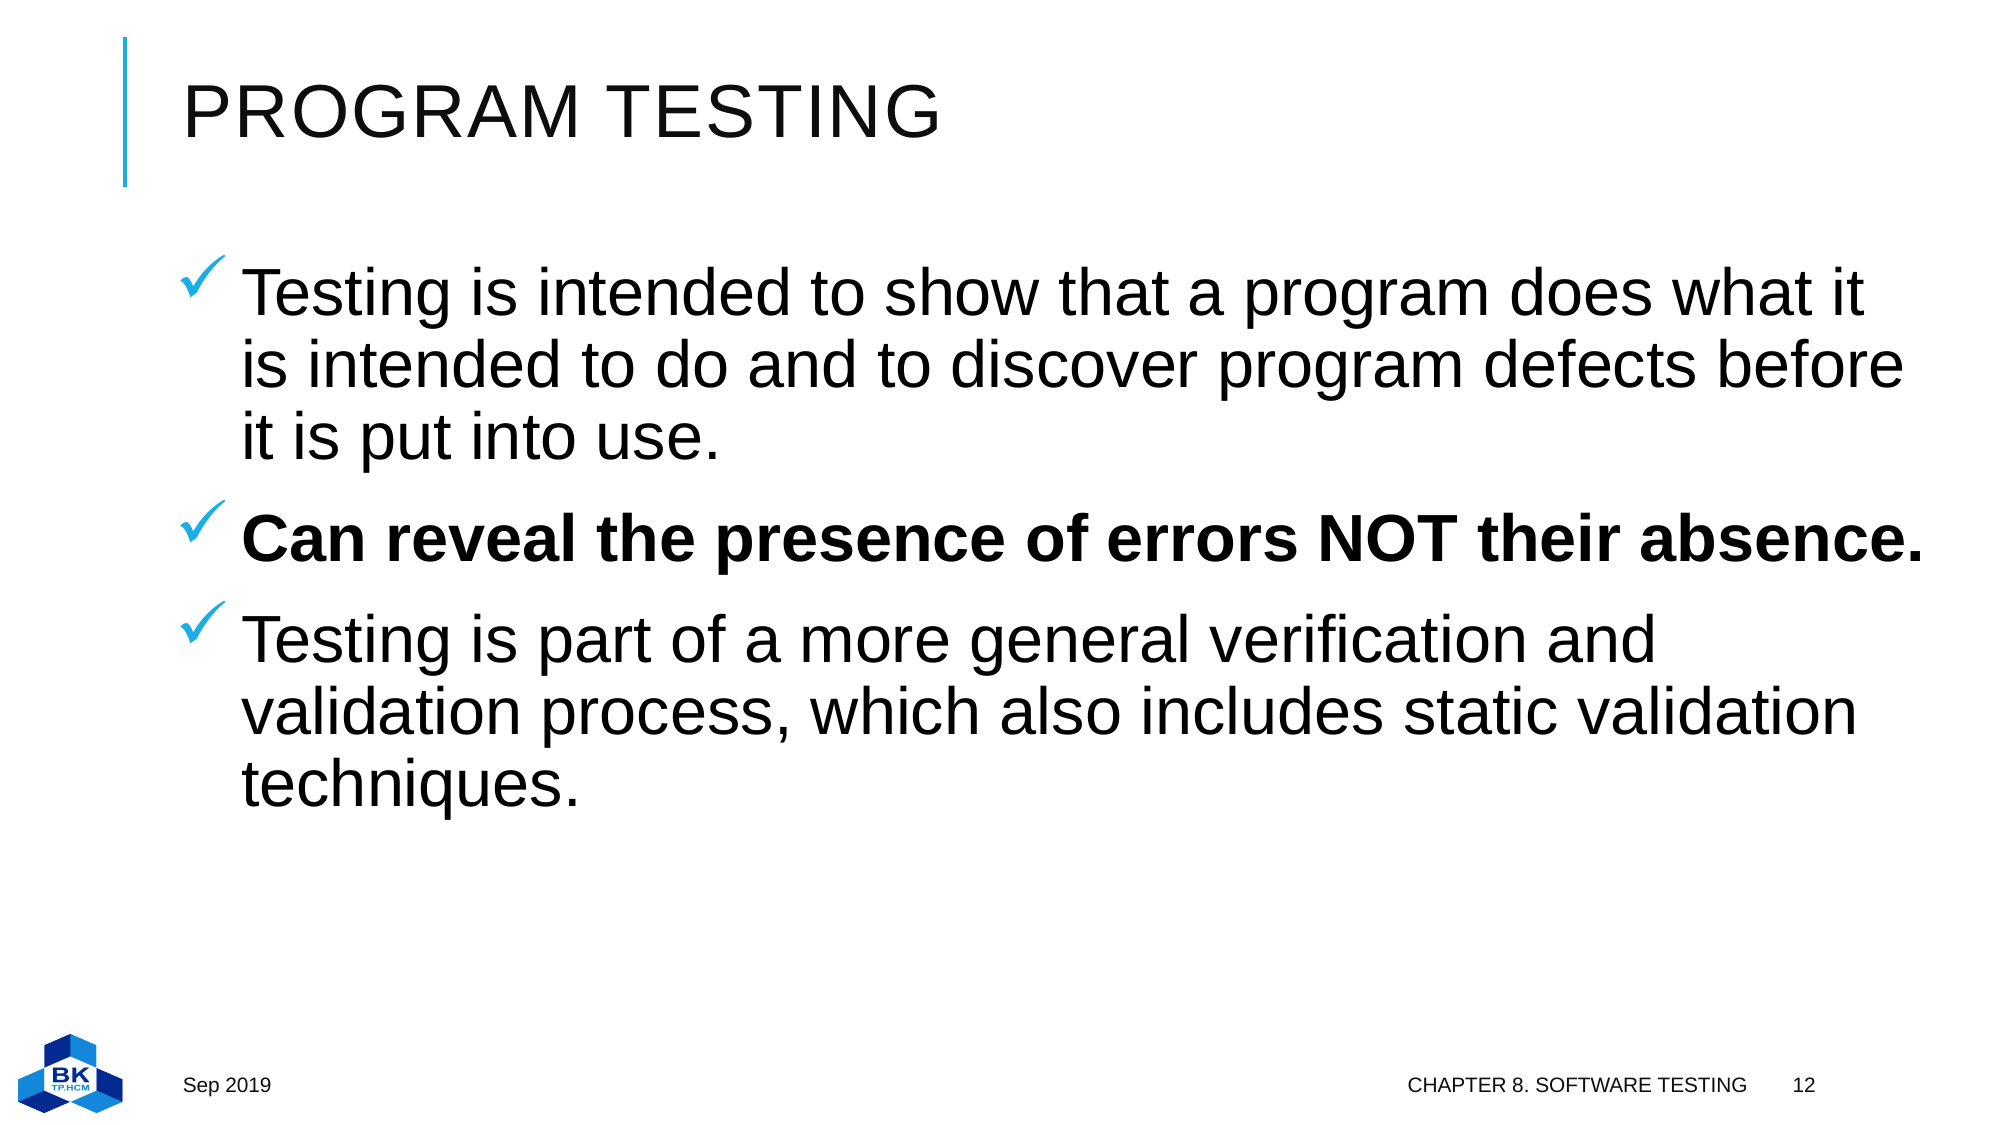

# Program testing
Testing is intended to show that a program does what it is intended to do and to discover program defects before it is put into use.
Can reveal the presence of errors NOT their absence.
Testing is part of a more general verification and validation process, which also includes static validation techniques.

Sep 2019
Chapter 8. Software testing
12